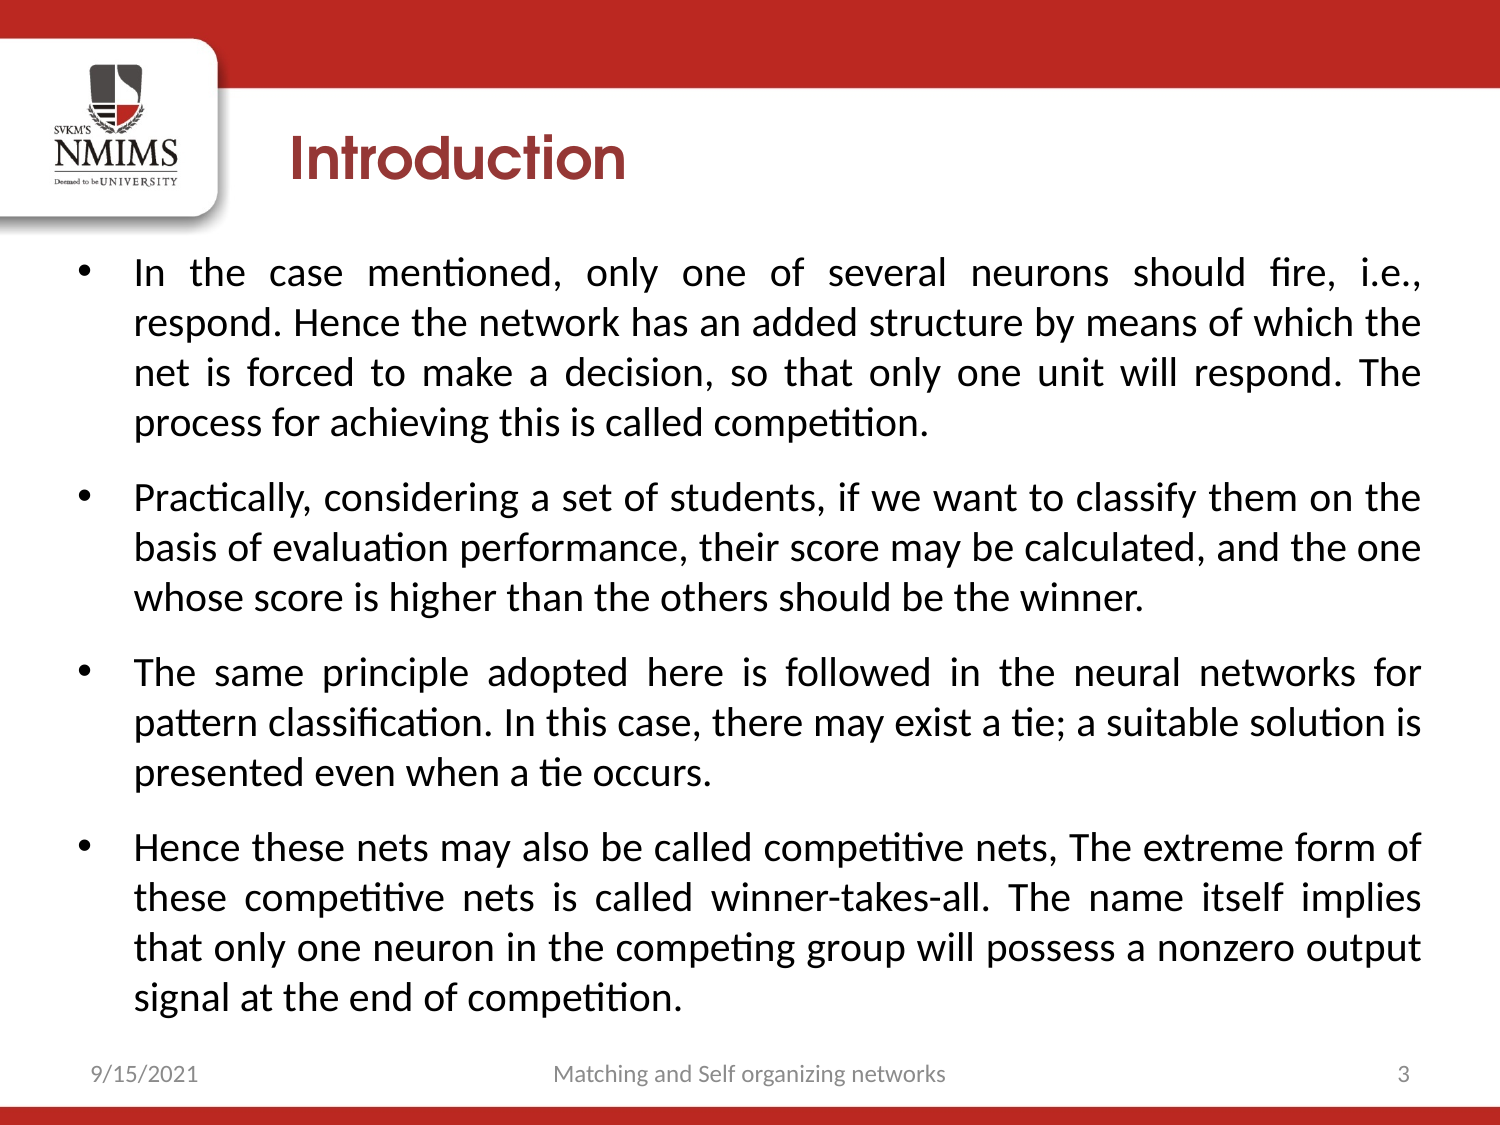

Introduction
In the case mentioned, only one of several neurons should fire, i.e., respond. Hence the network has an added structure by means of which the net is forced to make a decision, so that only one unit will respond. The process for achieving this is called competition.
Practically, considering a set of students, if we want to classify them on the basis of evaluation performance, their score may be calculated, and the one whose score is higher than the others should be the winner.
The same principle adopted here is followed in the neural networks for pattern classification. In this case, there may exist a tie; a suitable solution is presented even when a tie occurs.
Hence these nets may also be called competitive nets, The extreme form of these competitive nets is called winner-takes-all. The name itself implies that only one neuron in the competing group will possess a nonzero output signal at the end of competition.
9/15/2021
Matching and Self organizing networks
3